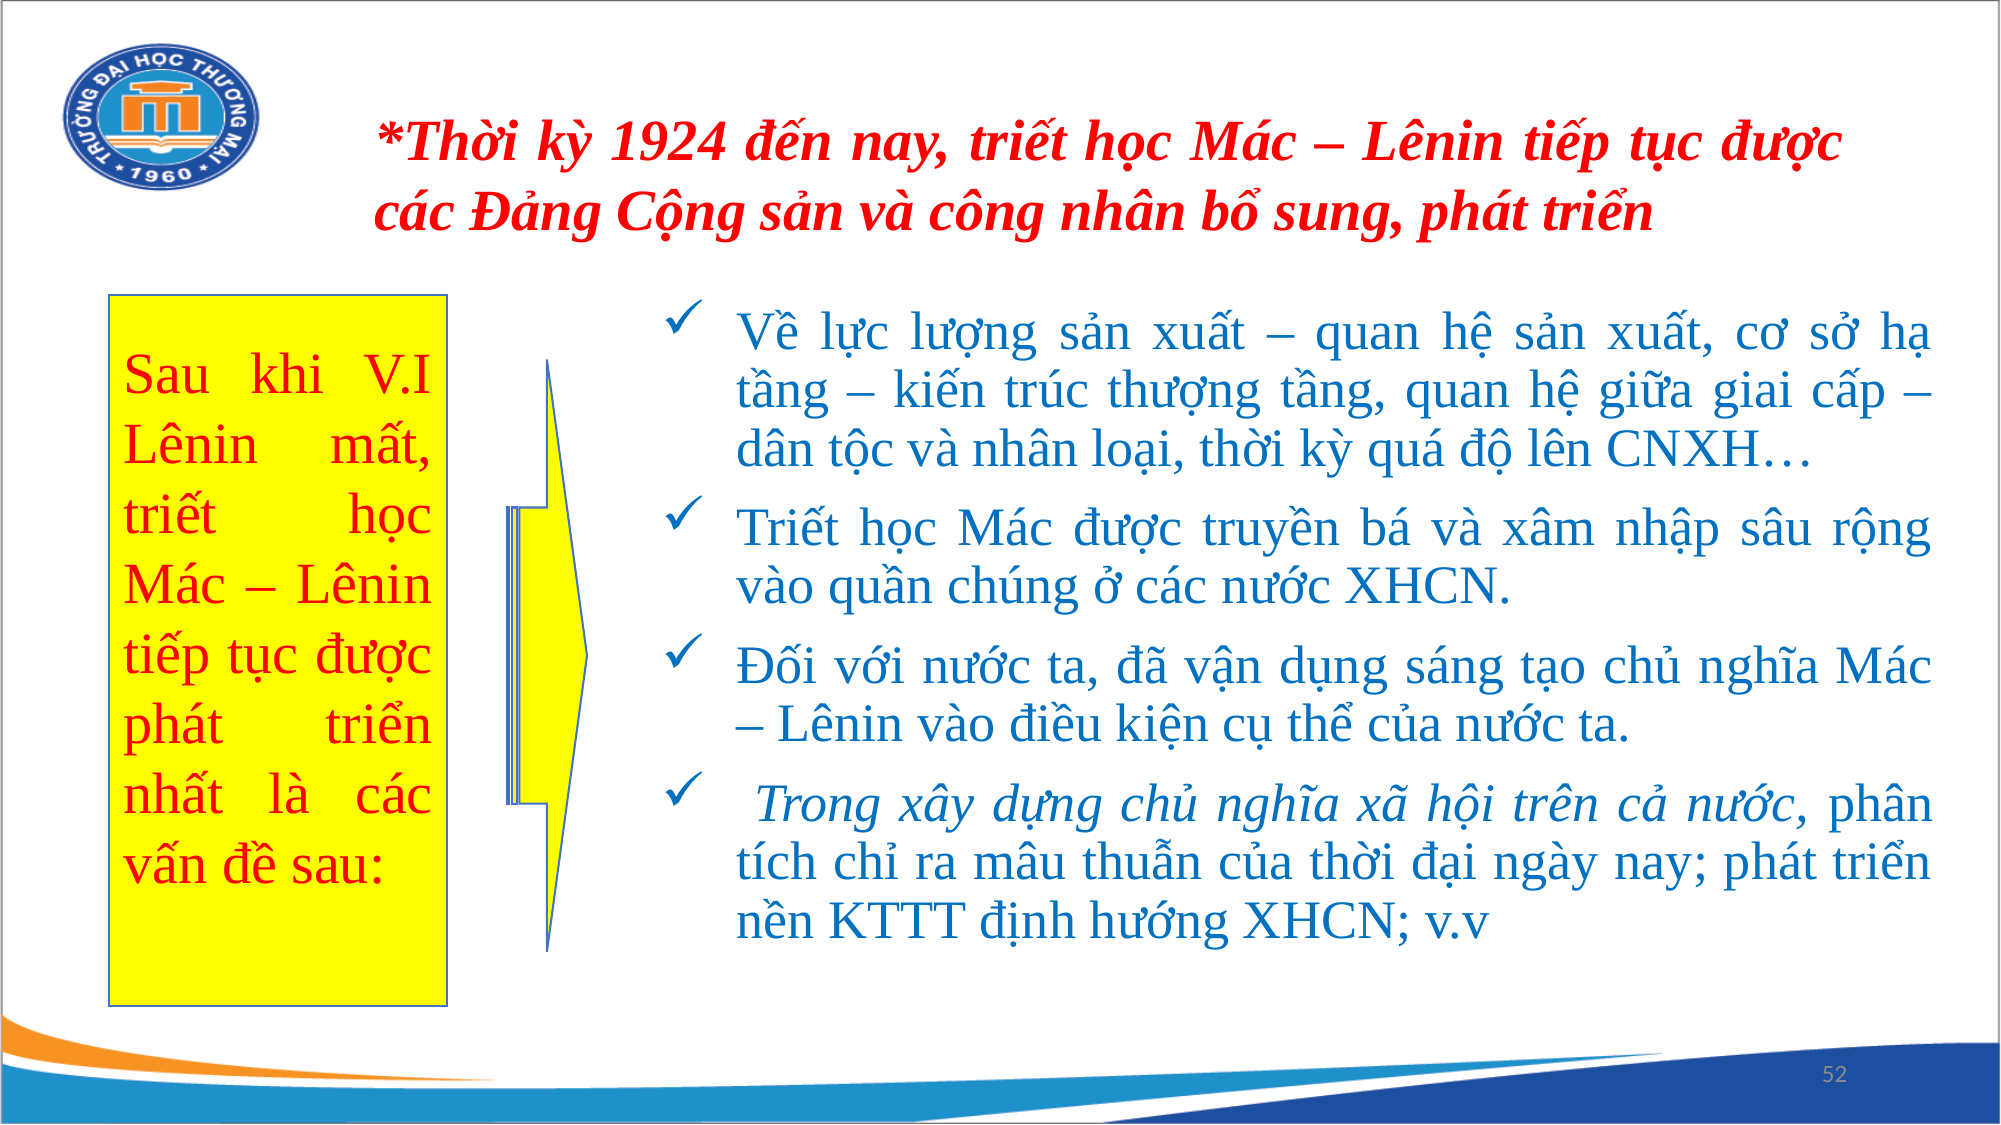

*Thời kỳ 1924 đến nay, triết học Mác – Lênin tiếp tục được các Đảng Cộng sản và công nhân bổ sung, phát triển
Sau khi V.I Lênin mất, triết học Mác – Lênin tiếp tục được phát triển nhất là các vấn đề sau:

Về lực lượng sản xuất – quan hệ sản xuất, cơ sở hạ tầng – kiến trúc thượng tầng, quan hệ giữa giai cấp – dân tộc và nhân loại, thời kỳ quá độ lên CNXH…
Triết học Mác được truyền bá và xâm nhập sâu rộng vào quần chúng ở các nước XHCN.
Đối với nước ta, đã vận dụng sáng tạo chủ nghĩa Mác – Lênin vào điều kiện cụ thể của nước ta.
 Trong xây dựng chủ nghĩa xã hội trên cả nước, phân tích chỉ ra mâu thuẫn của thời đại ngày nay; phát triển nền KTTT định hướng XHCN; v.v

52